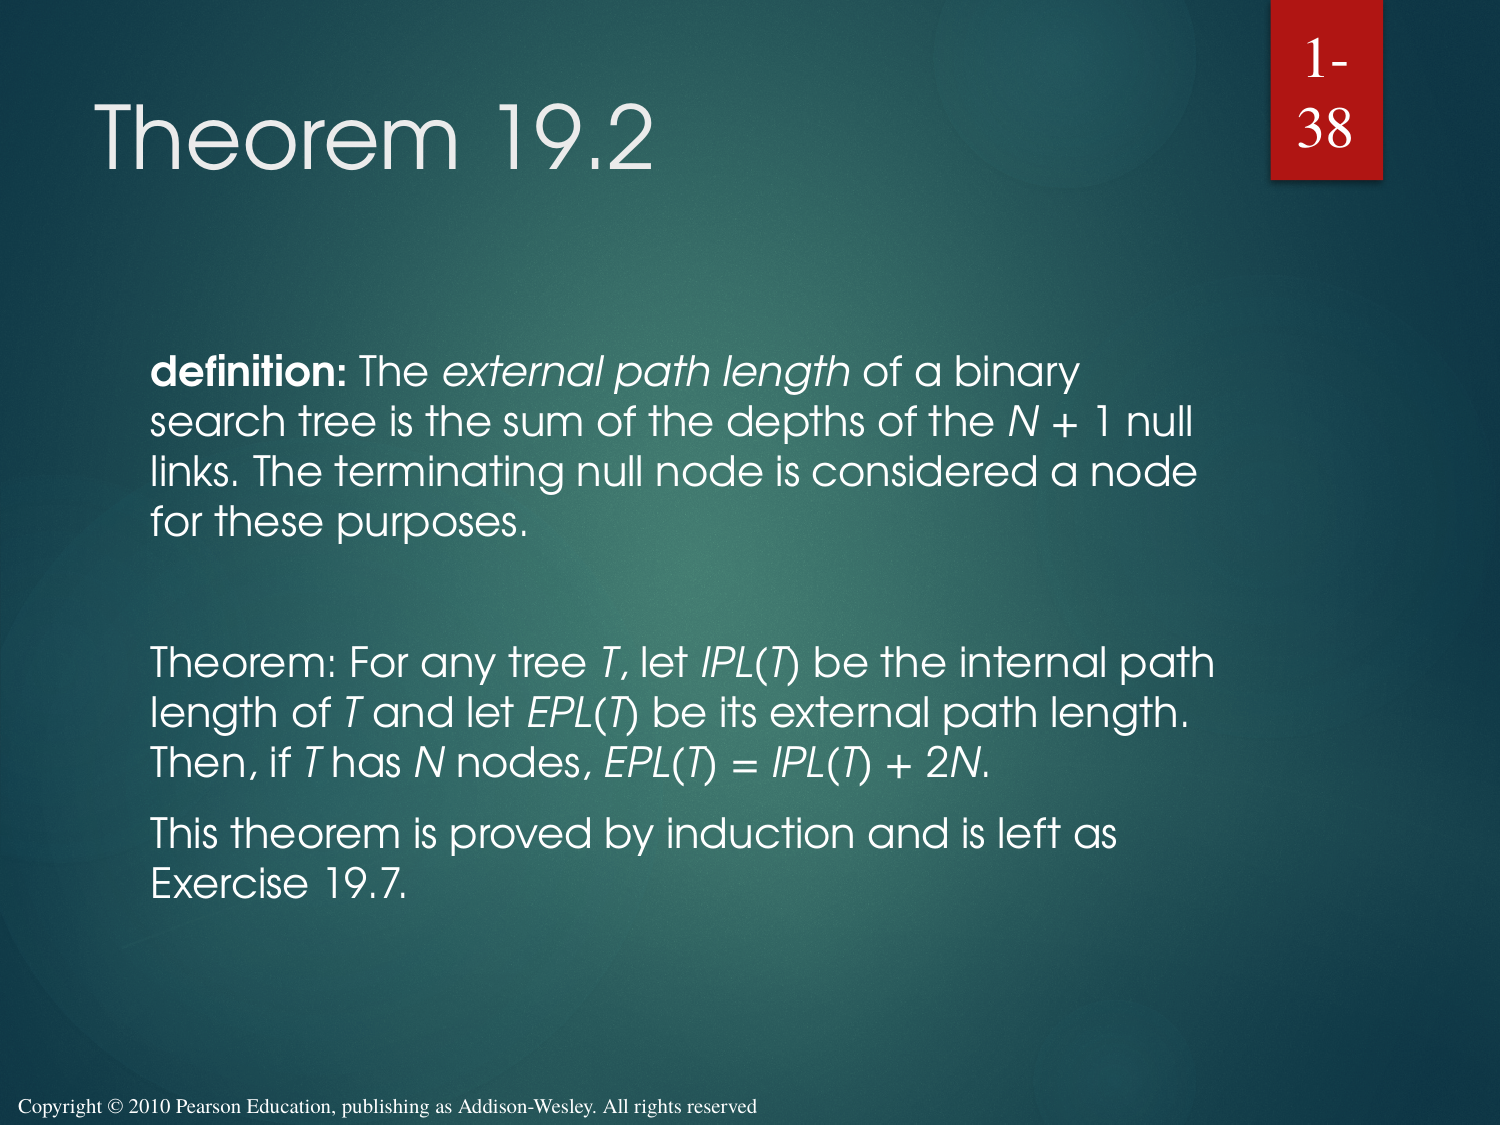

1-38
# Theorem 19.2
definition: The external path length of a binary search tree is the sum of the depths of the N + 1 null links. The terminating null node is considered a node for these purposes.

Theorem: For any tree T, let IPL(T) be the internal path length of T and let EPL(T) be its external path length. Then, if T has N nodes, EPL(T) = IPL(T) + 2N.
This theorem is proved by induction and is left as Exercise 19.7.